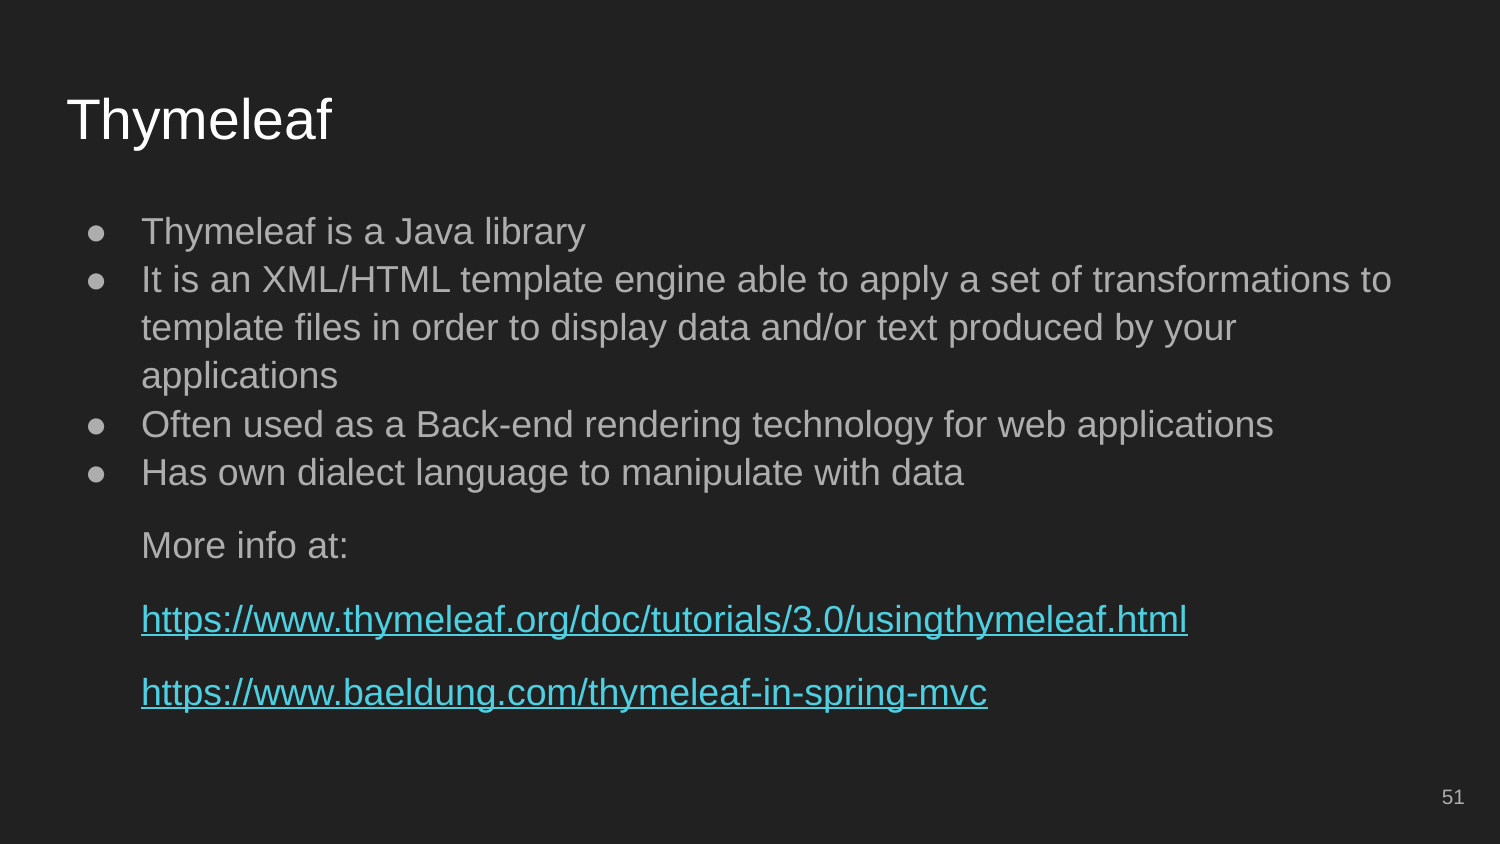

# Thymeleaf
Thymeleaf is a Java library
It is an XML/HTML template engine able to apply a set of transformations to template files in order to display data and/or text produced by your applications
Often used as a Back-end rendering technology for web applications
Has own dialect language to manipulate with data
More info at:
https://www.thymeleaf.org/doc/tutorials/3.0/usingthymeleaf.html
https://www.baeldung.com/thymeleaf-in-spring-mvc

51